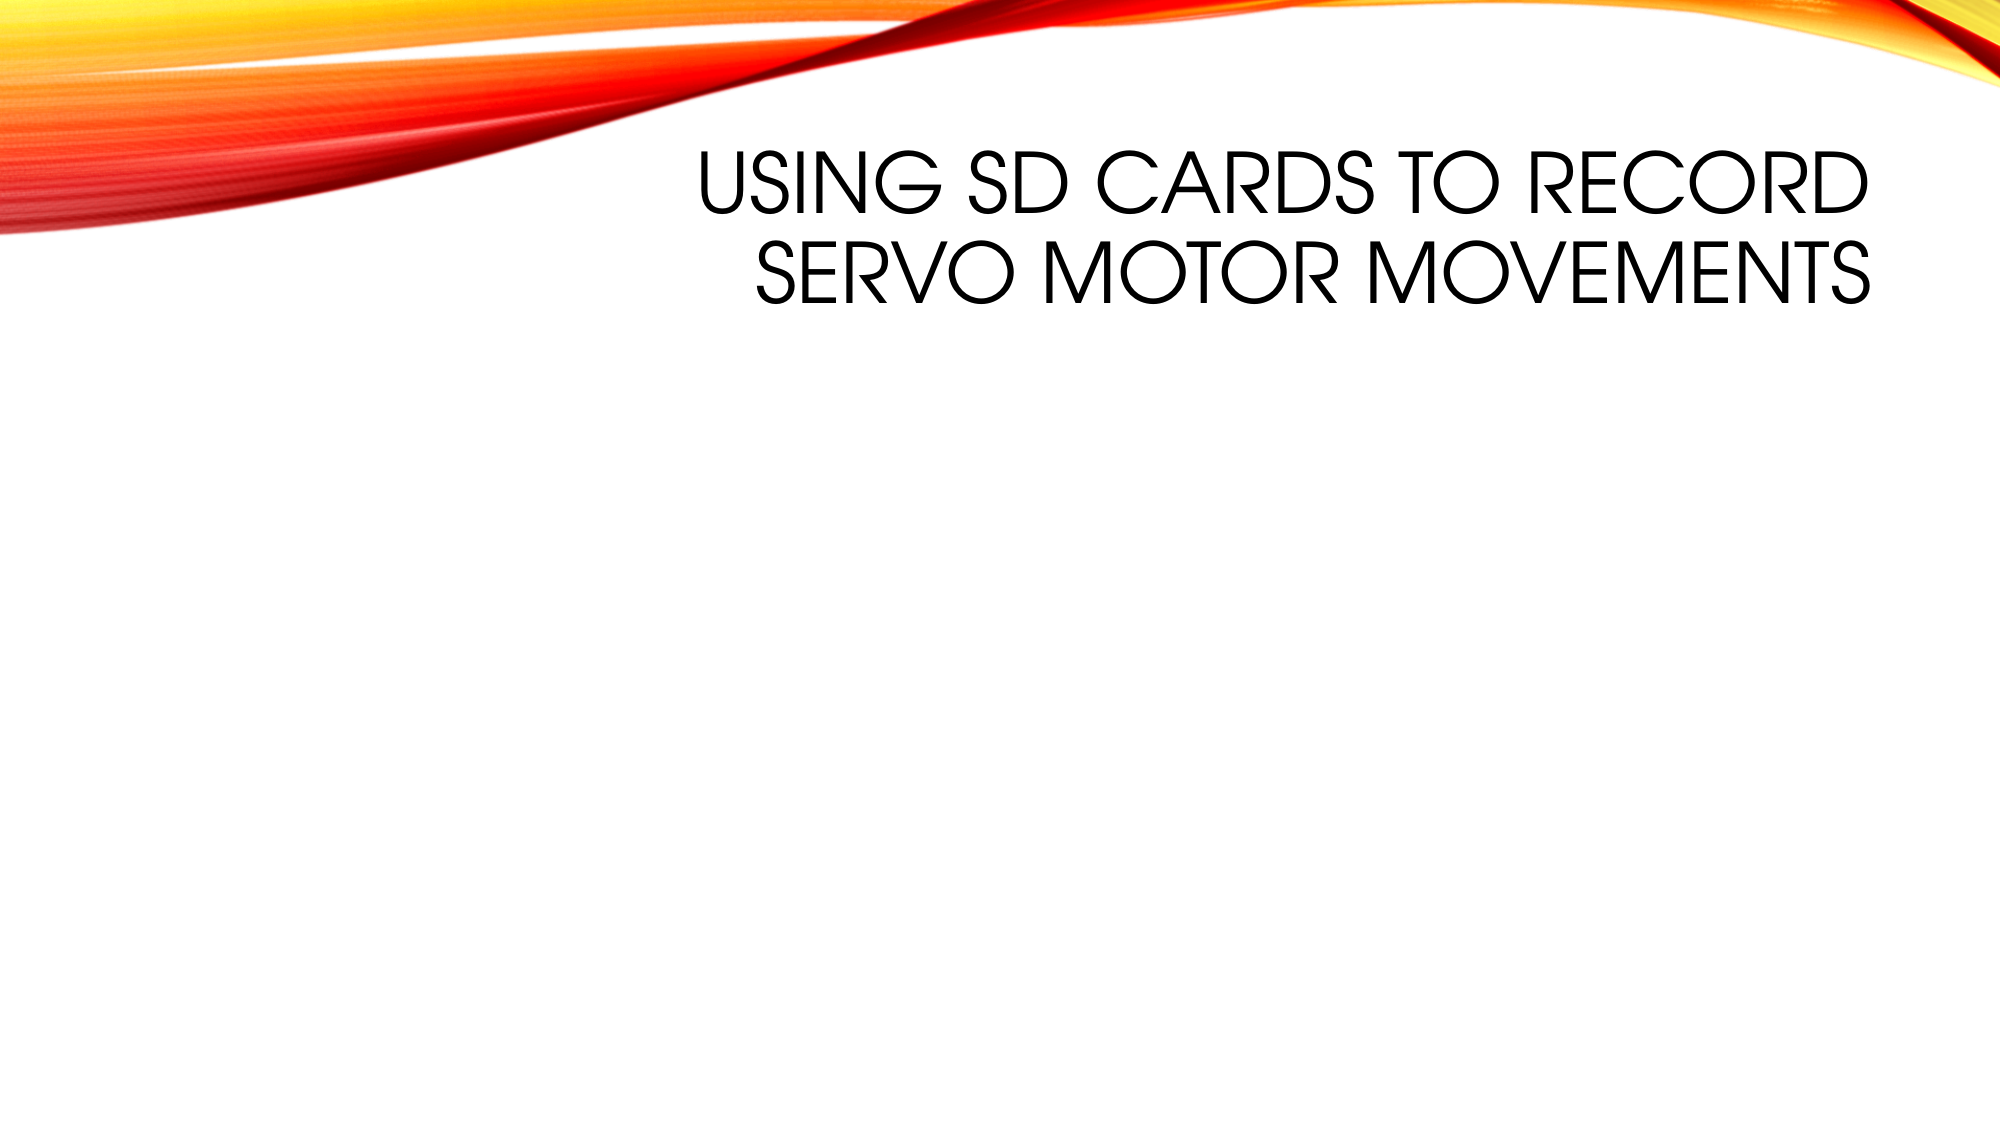

# Using SD Cards To Record Servo Motor Movements